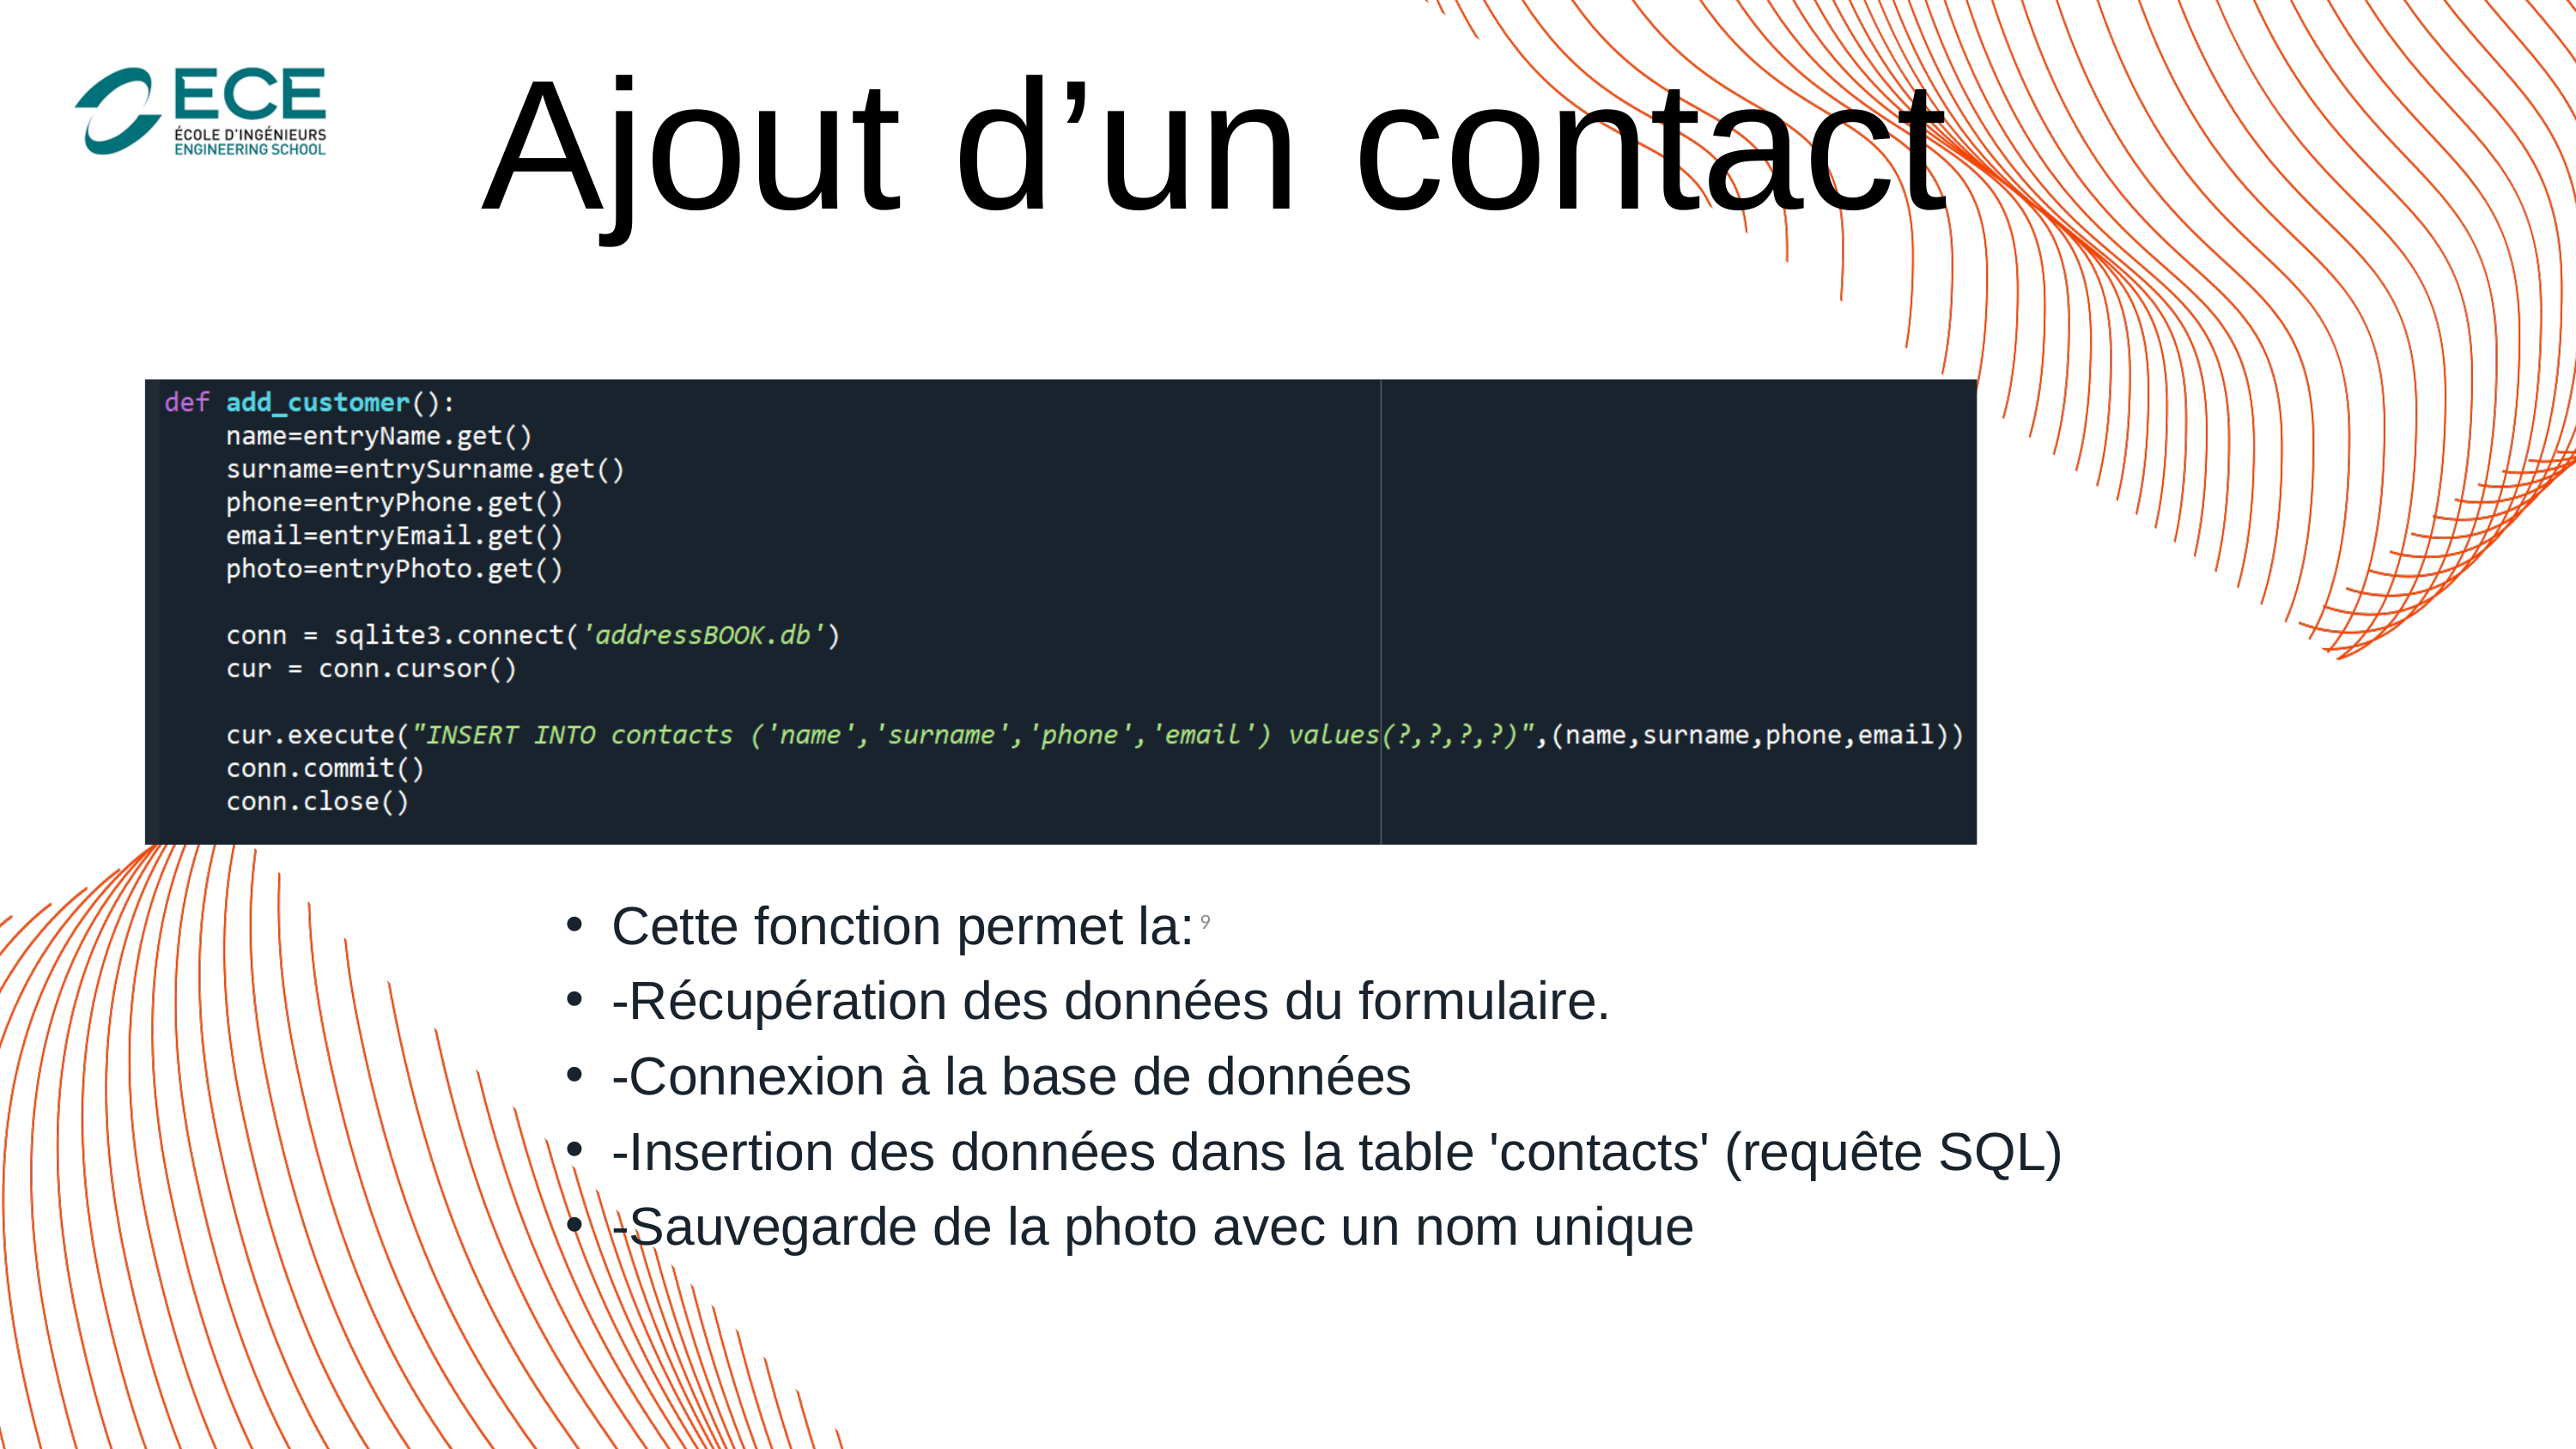

Ajout d’un contact

Cette fonction permet la:
-Récupération des données du formulaire.
-Connexion à la base de données
-Insertion des données dans la table 'contacts' (requête SQL)
-Sauvegarde de la photo avec un nom unique
9